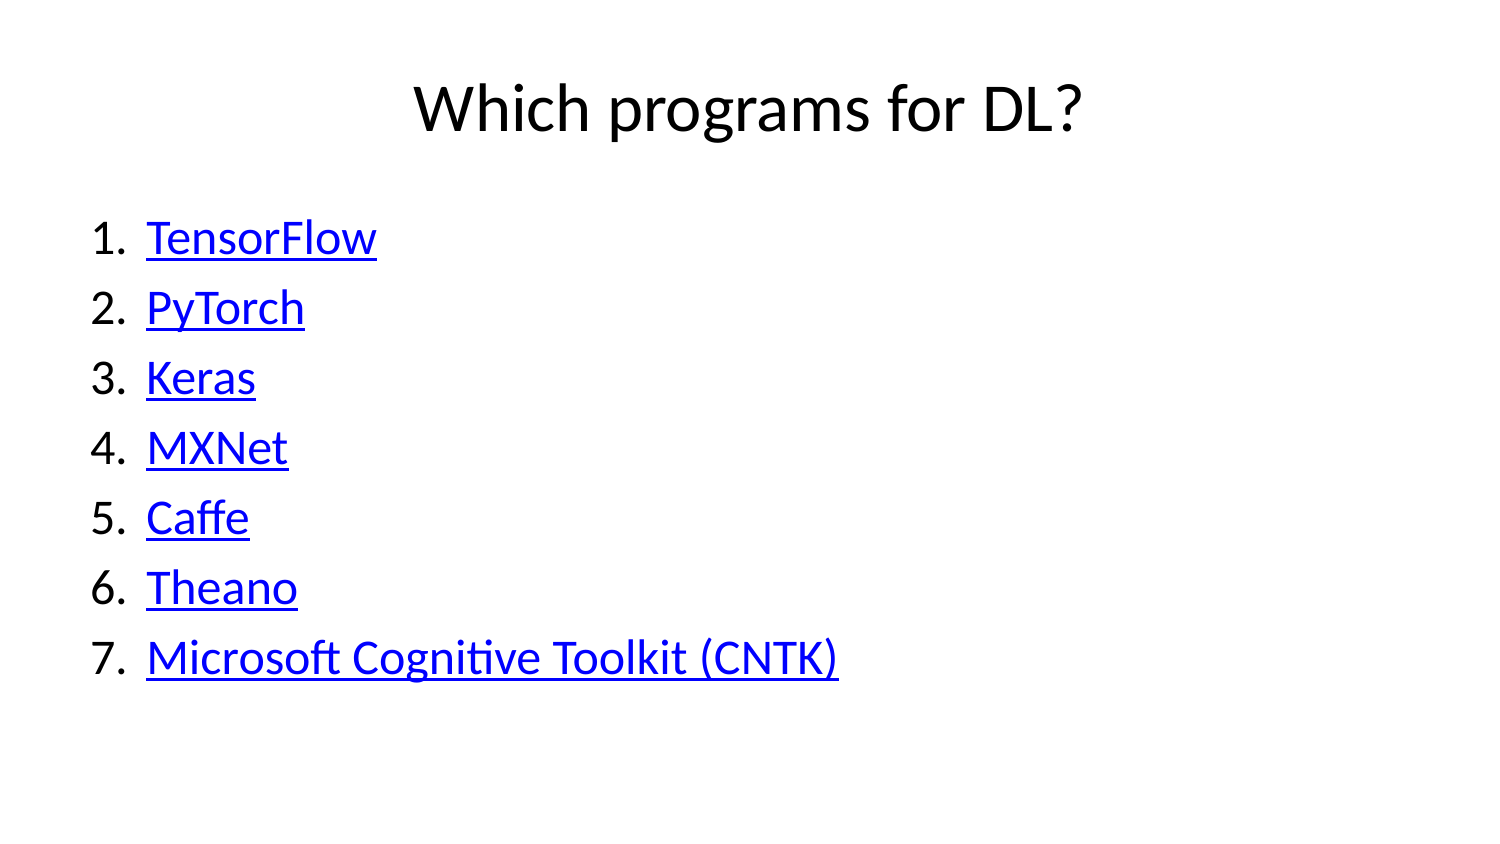

# Which programs for DL?
TensorFlow
PyTorch
Keras
MXNet
Caffe
Theano
Microsoft Cognitive Toolkit (CNTK)